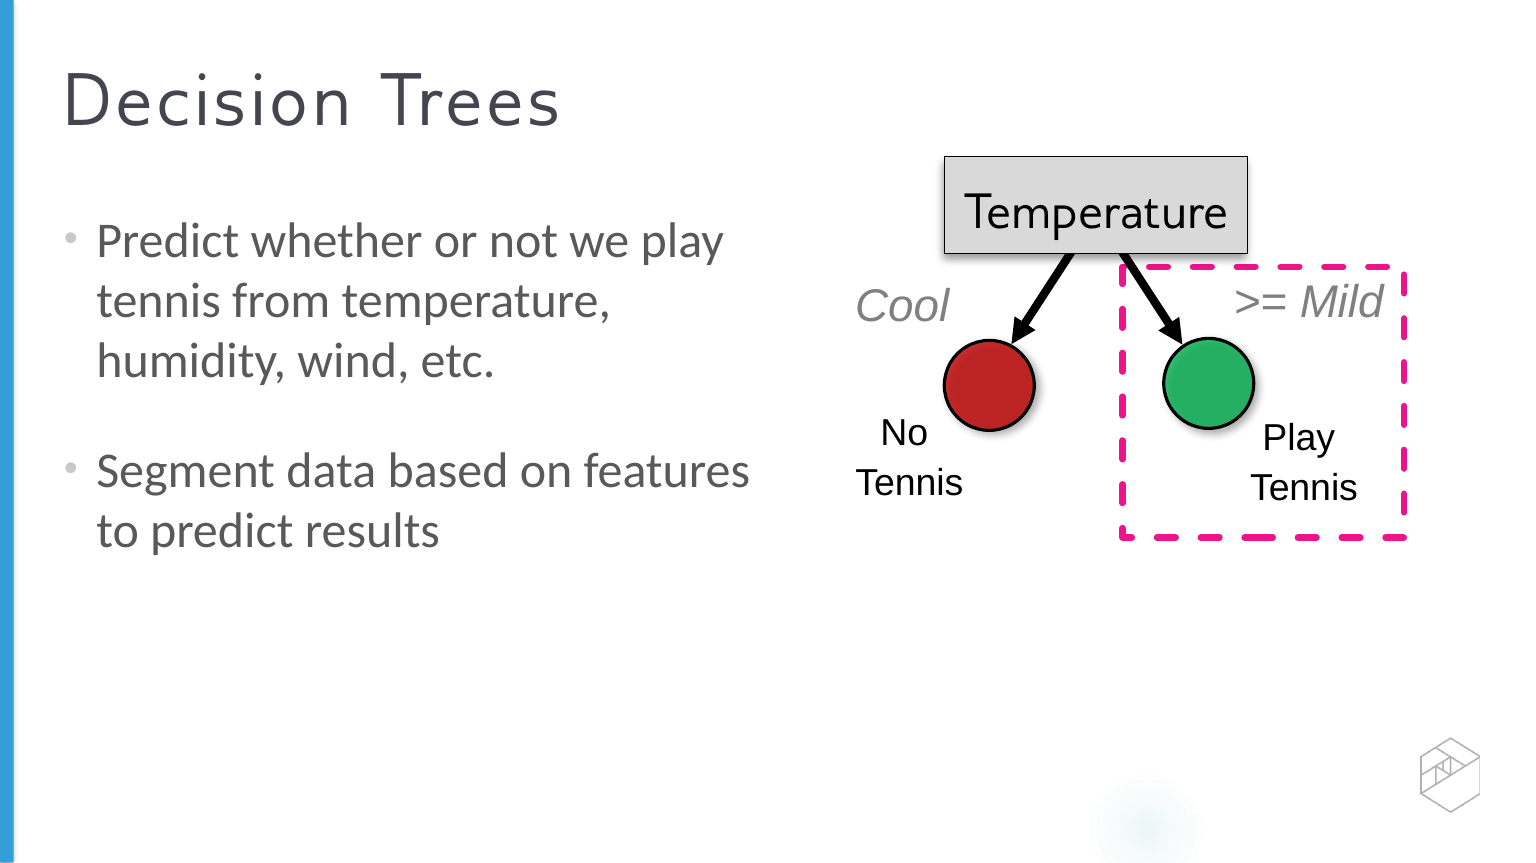

# Decision Trees
Temperature
Predict whether or not we play tennis from temperature, humidity, wind, etc.
Segment data based on features to predict results

>= Mild

Play
Tennis
Cool

No
Tennis